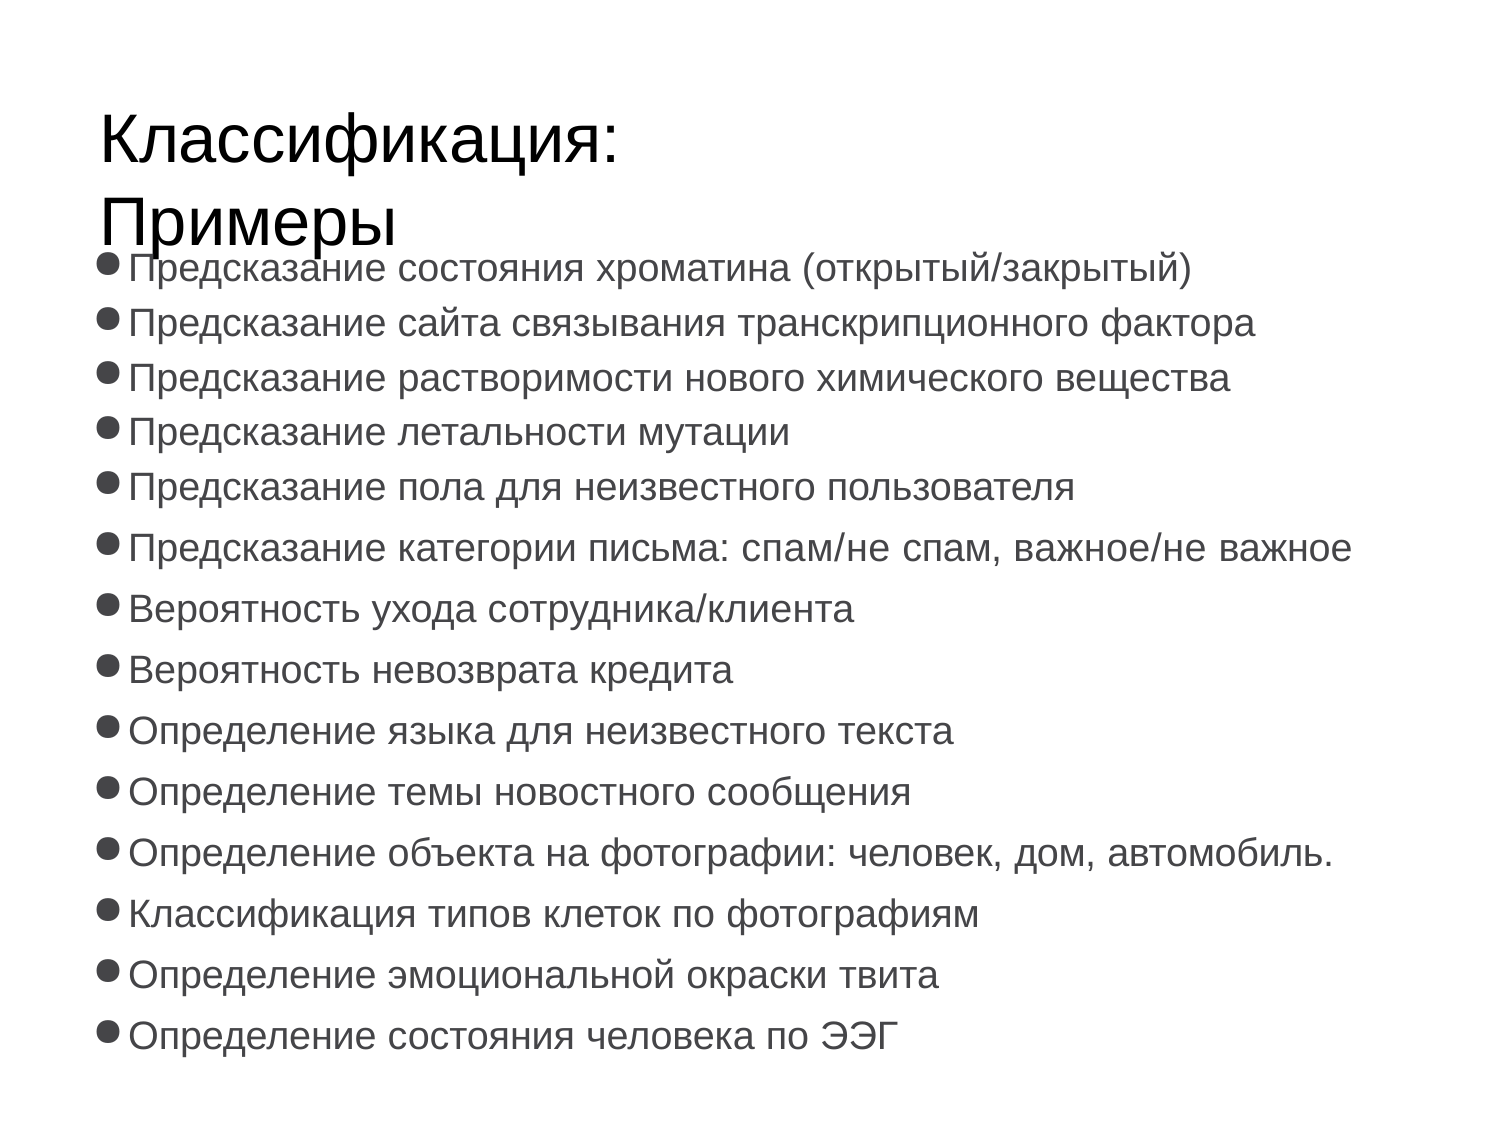

# Классификация: Примеры
Предсказание состояния хроматина (открытый/закрытый)
Предсказание сайта связывания транскрипционного фактора
Предсказание растворимости нового химического вещества
Предсказание летальности мутации
Предсказание пола для неизвестного пользователя
Предсказание категории письма: спам/не спам, важное/не важное
Вероятность ухода сотрудника/клиента
Вероятность невозврата кредита
Определение языка для неизвестного текста
Определение темы новостного сообщения
Определение объекта на фотографии: человек, дом, автомобиль.
Классификация типов клеток по фотографиям
Определение эмоциональной окраски твита
Определение состояния человека по ЭЭГ